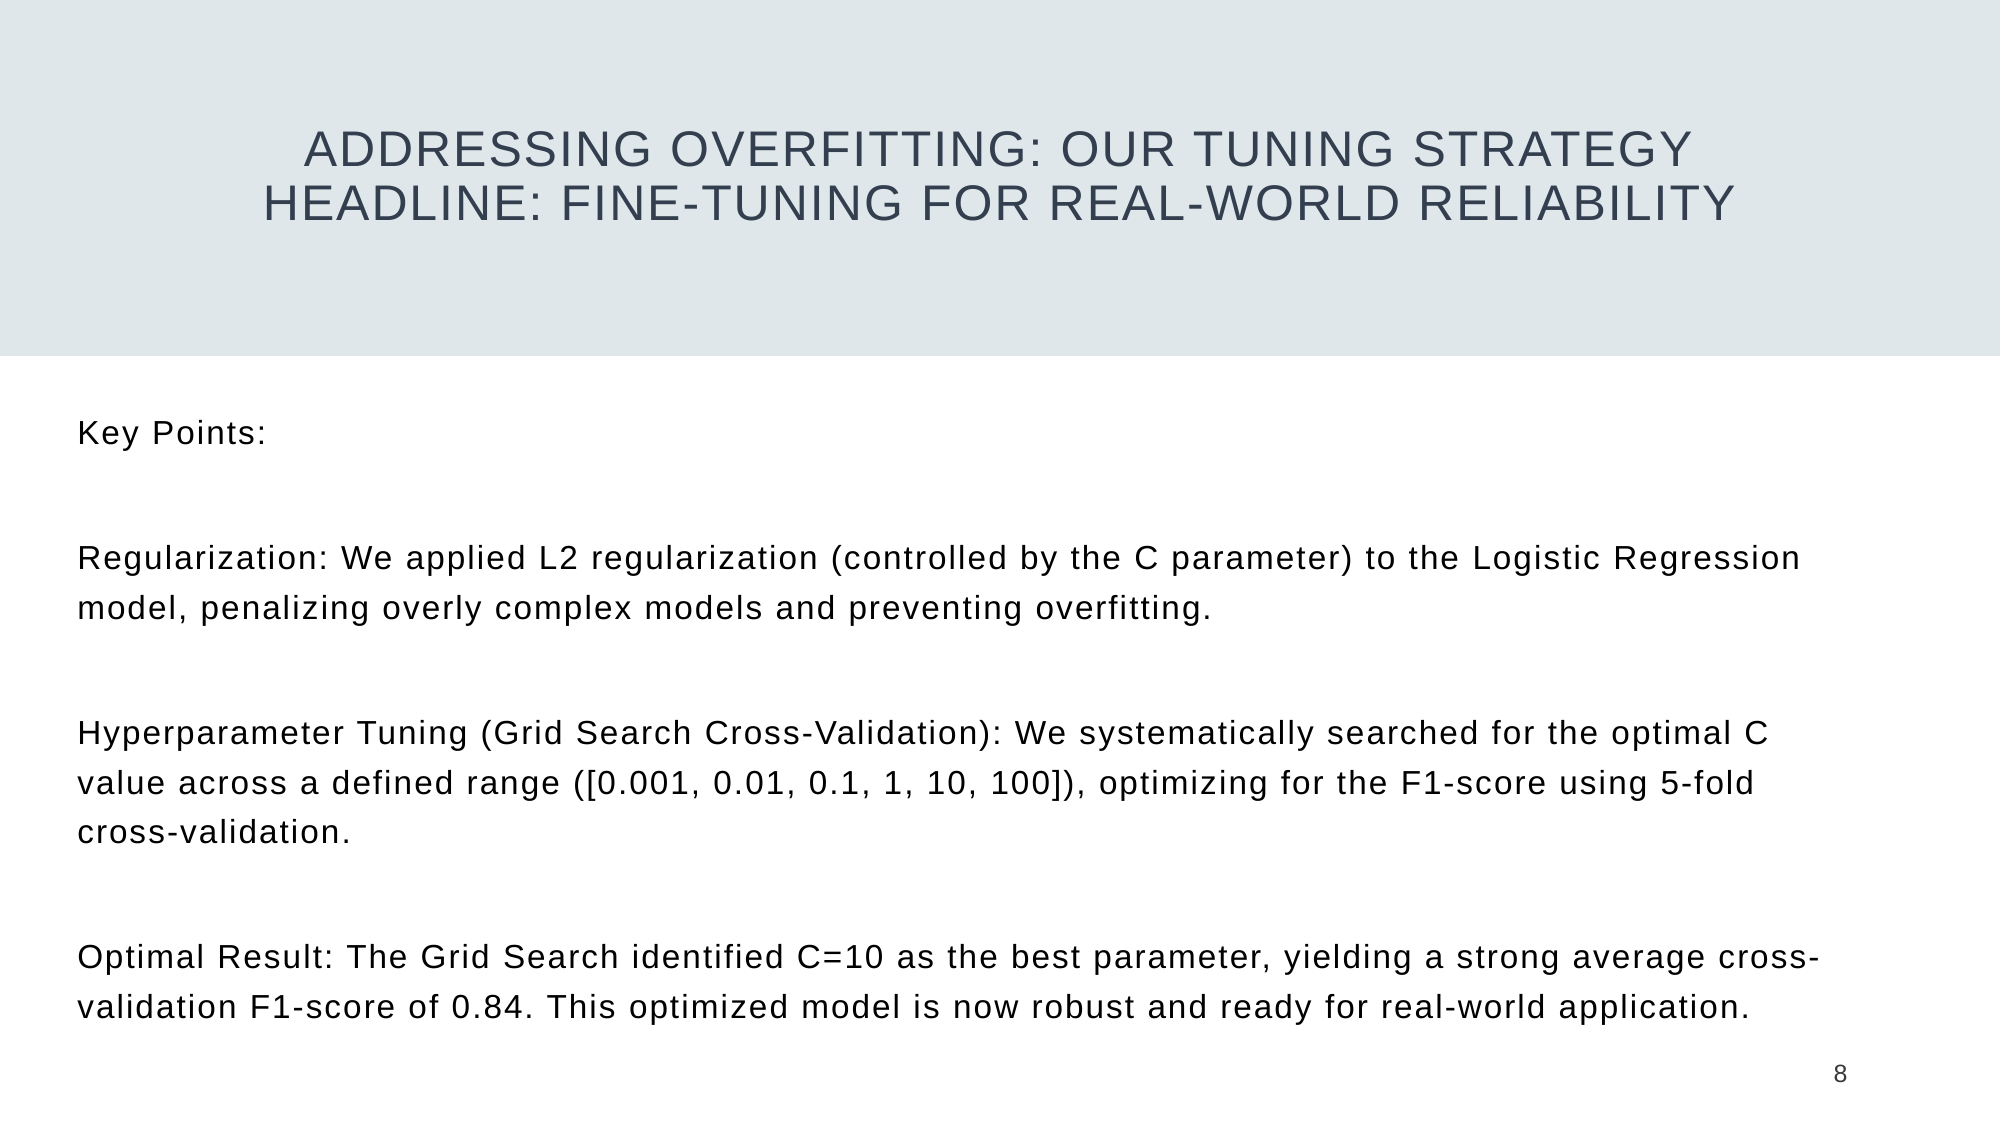

# Addressing Overfitting: Our Tuning Strategy Headline: Fine-Tuning for Real-World Reliability
Key Points:

Regularization: We applied L2 regularization (controlled by the C parameter) to the Logistic Regression model, penalizing overly complex models and preventing overfitting.

Hyperparameter Tuning (Grid Search Cross-Validation): We systematically searched for the optimal C value across a defined range ([0.001, 0.01, 0.1, 1, 10, 100]), optimizing for the F1-score using 5-fold cross-validation.

Optimal Result: The Grid Search identified C=10 as the best parameter, yielding a strong average cross-validation F1-score of 0.84. This optimized model is now robust and ready for real-world application.
8